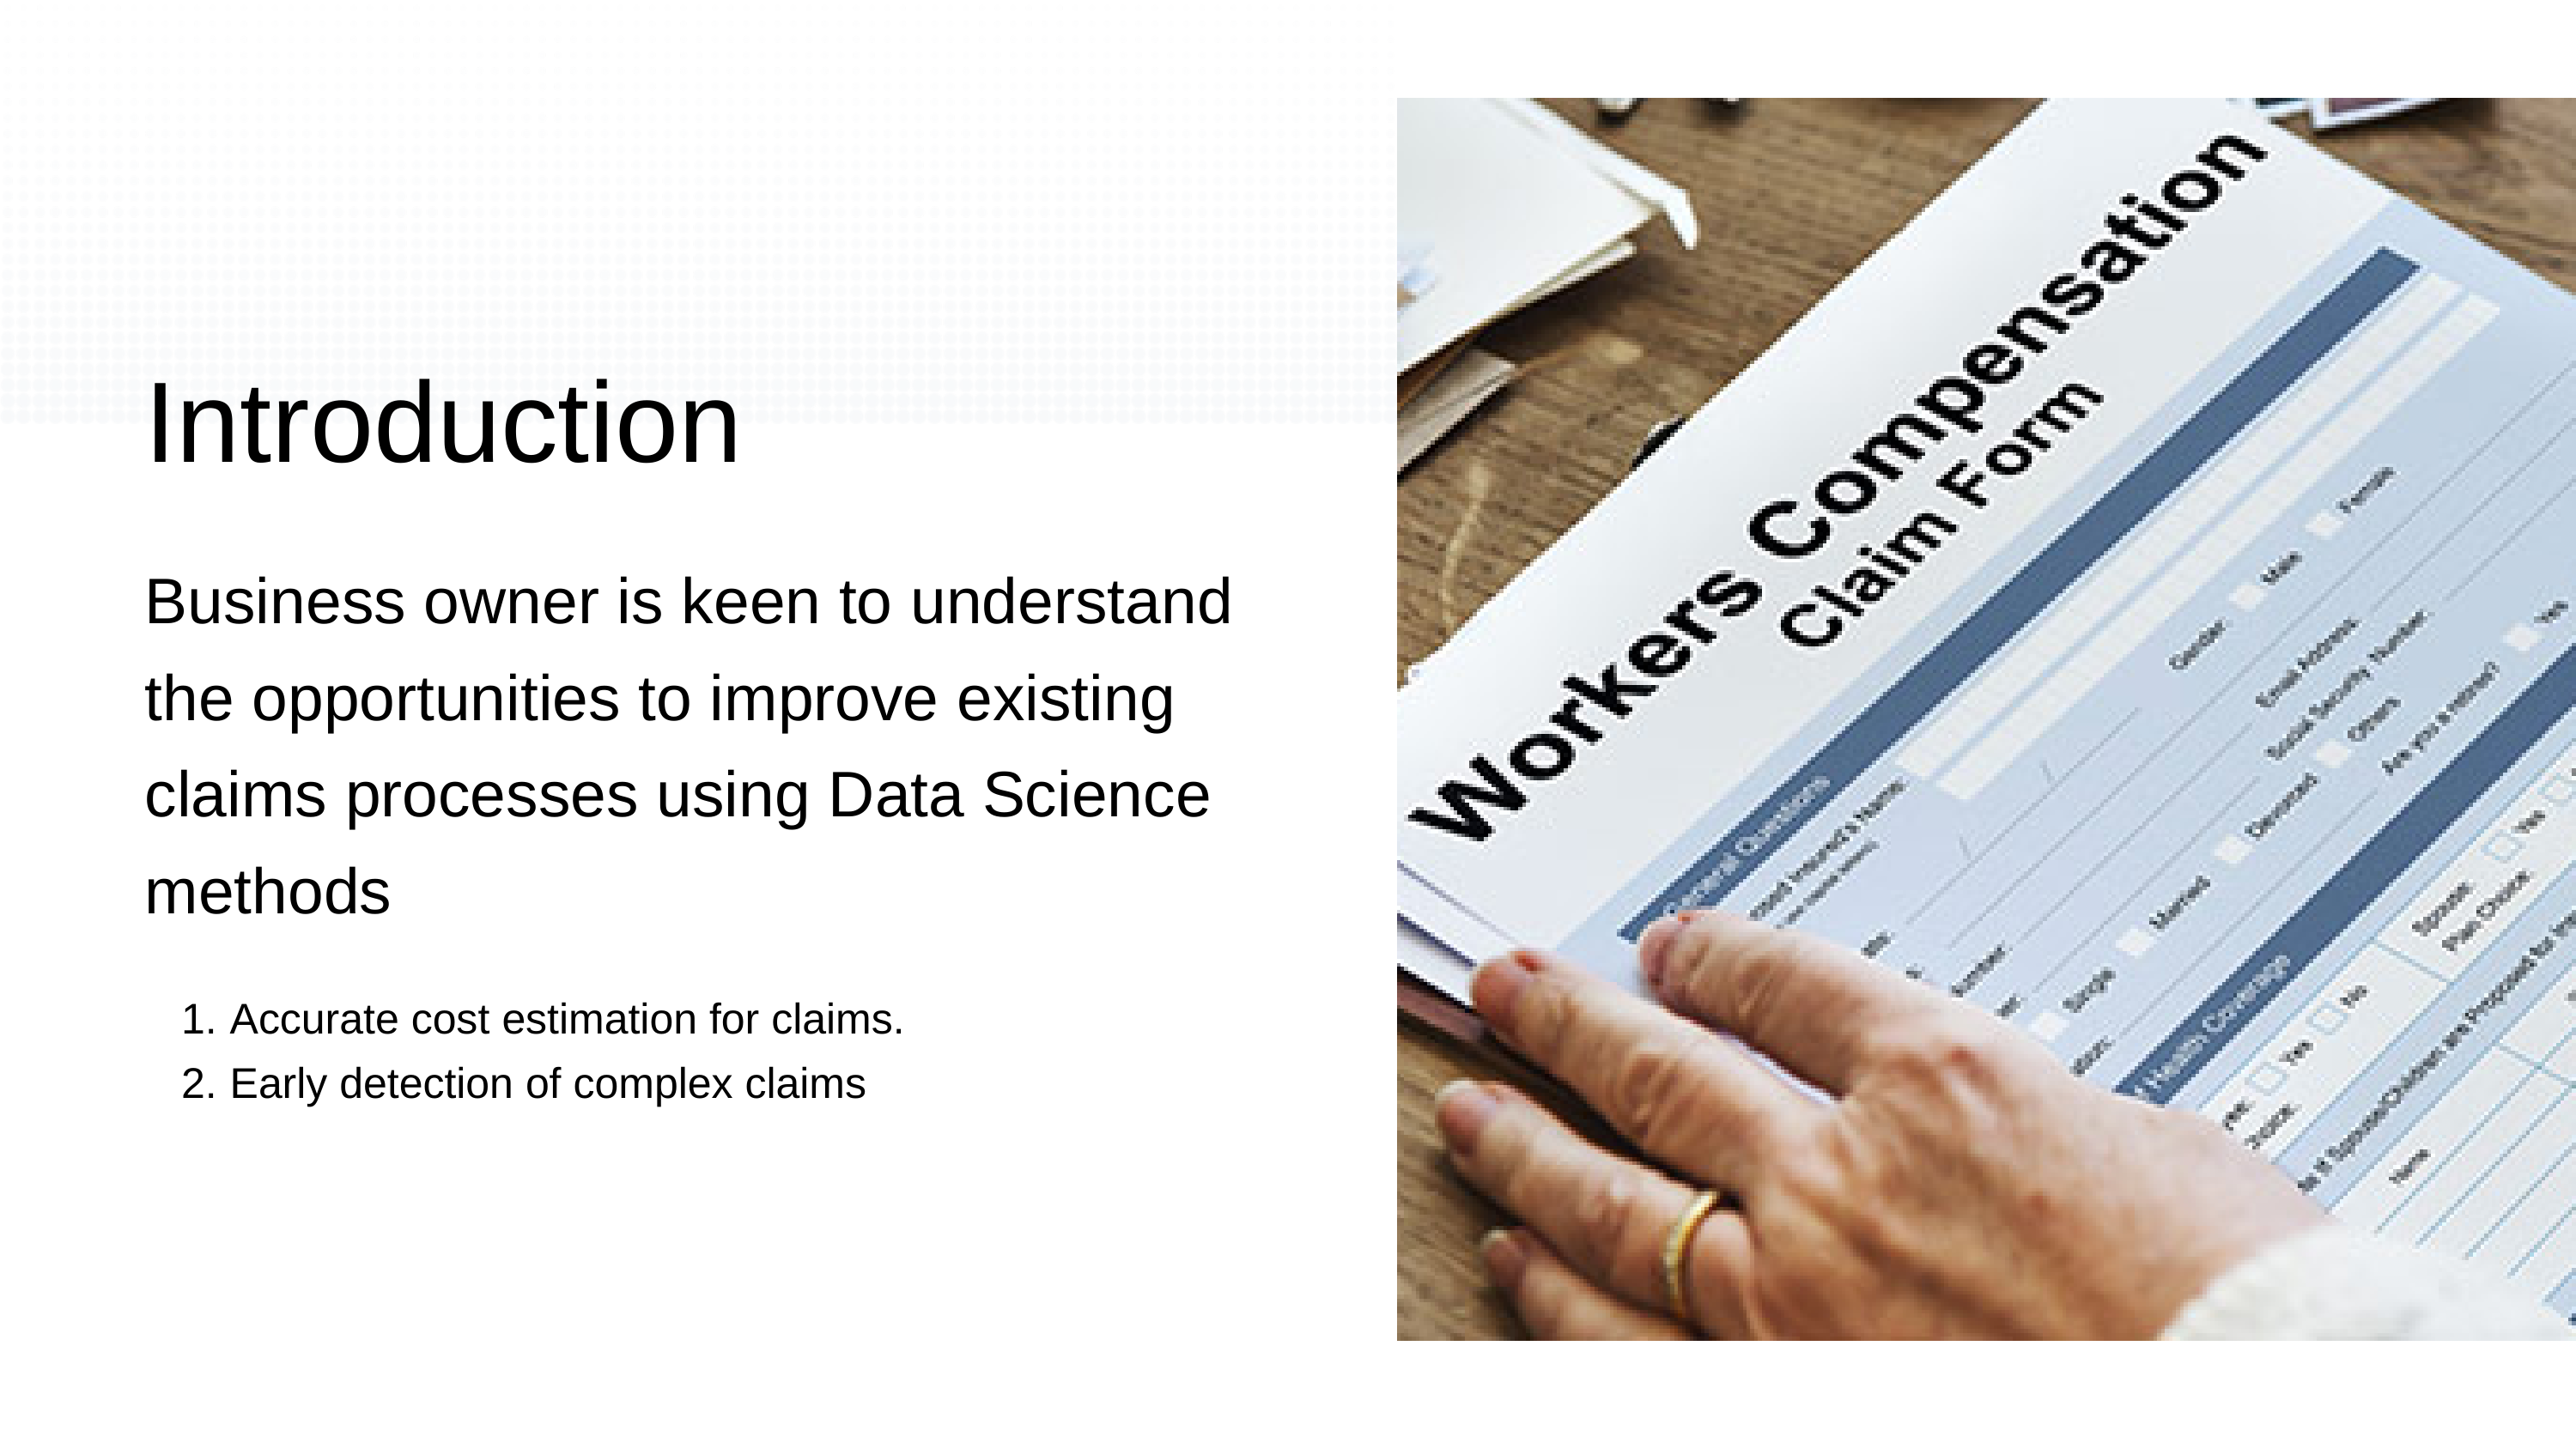

Introduction
Business owner is keen to understand the opportunities to improve existing claims processes using Data Science methods
 Accurate cost estimation for claims.
 Early detection of complex claims